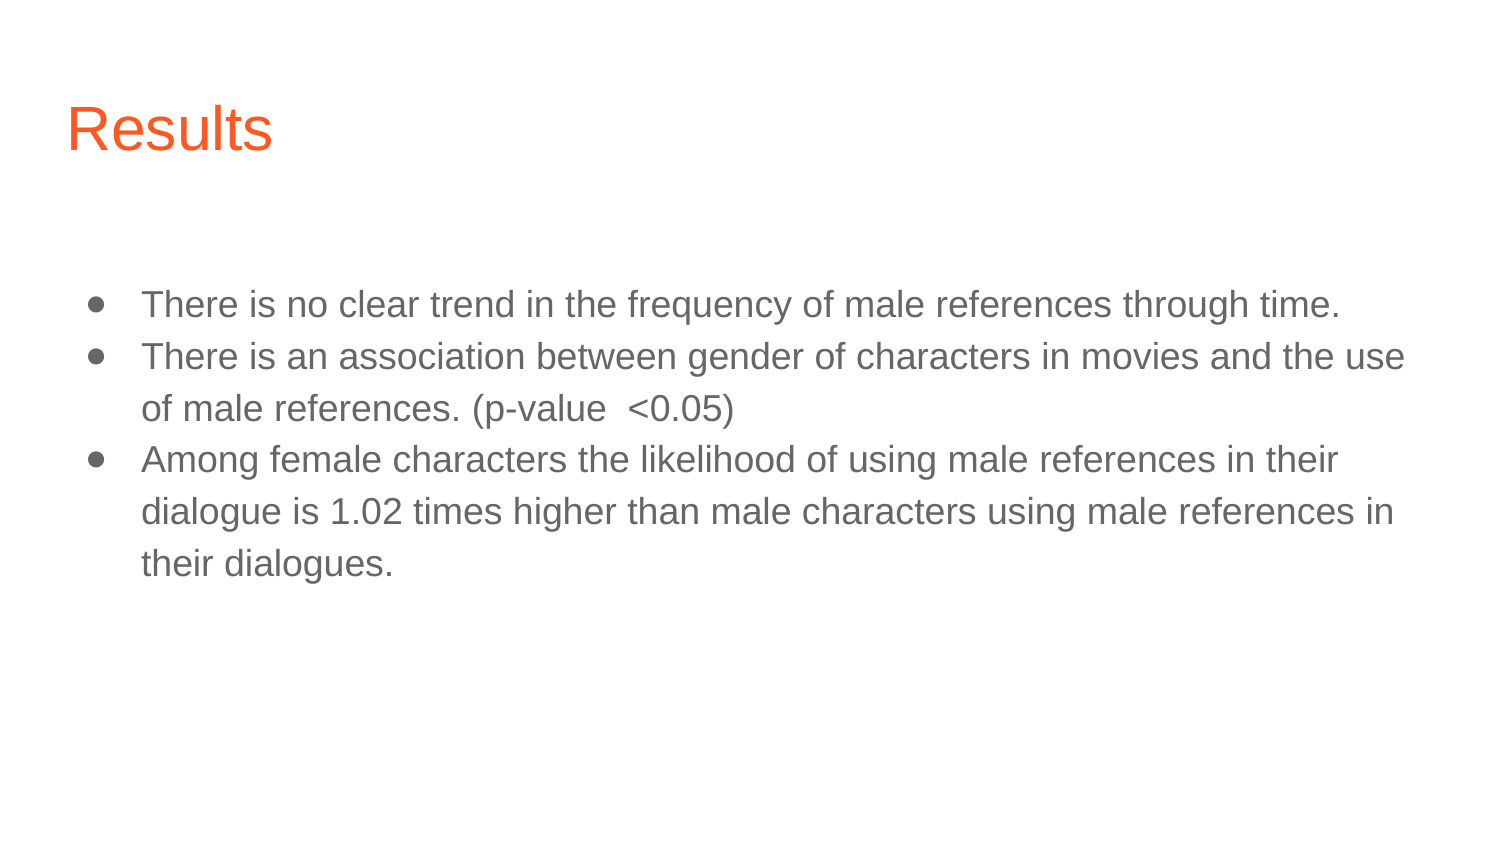

# Results
There is no clear trend in the frequency of male references through time.
There is an association between gender of characters in movies and the use of male references. (p-value  <0.05)
Among female characters the likelihood of using male references in their dialogue is 1.02 times higher than male characters using male references in their dialogues.